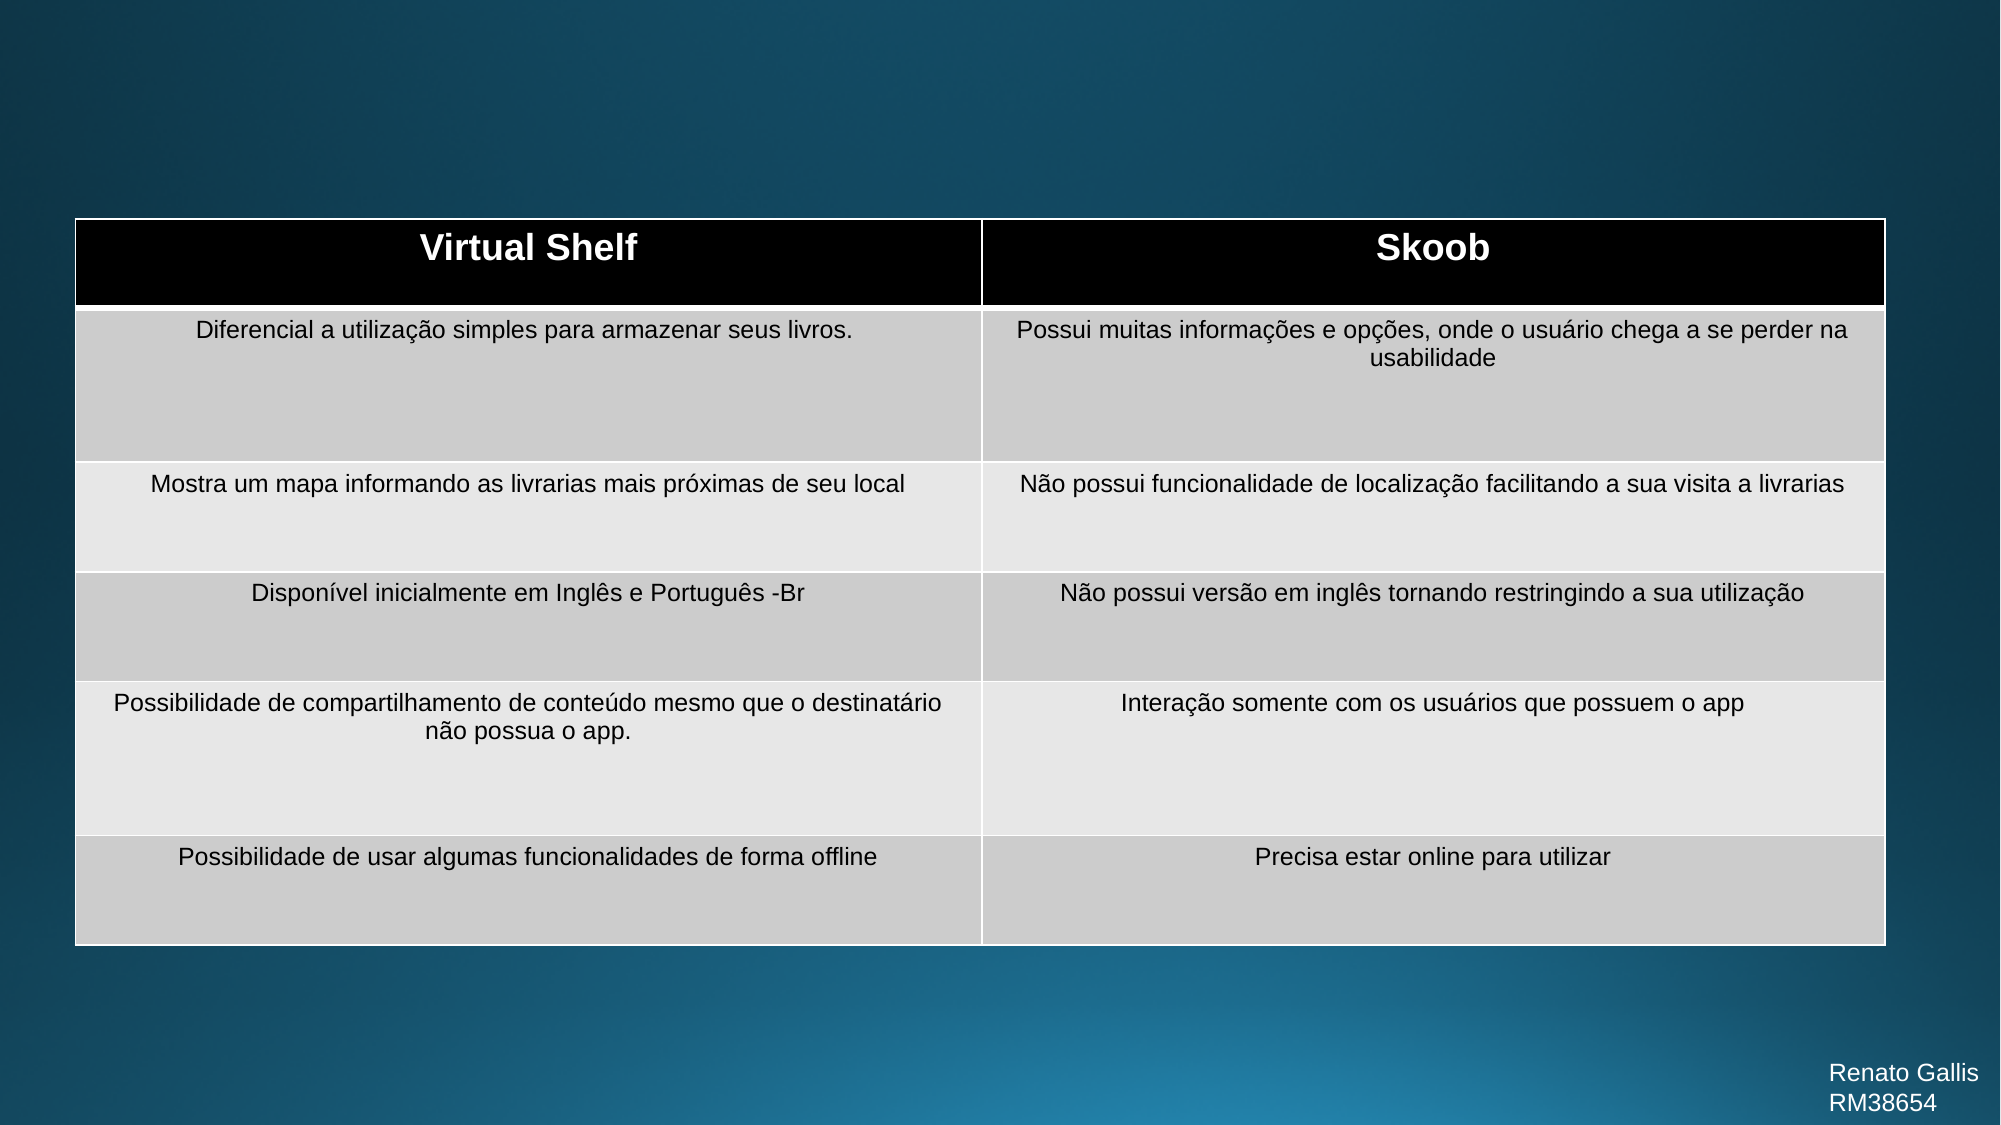

| Virtual Shelf | Skoob |
| --- | --- |
| Diferencial a utilização simples para armazenar seus livros. | Possui muitas informações e opções, onde o usuário chega a se perder na usabilidade |
| Mostra um mapa informando as livrarias mais próximas de seu local | Não possui funcionalidade de localização facilitando a sua visita a livrarias |
| Disponível inicialmente em Inglês e Português -Br | Não possui versão em inglês tornando restringindo a sua utilização |
| Possibilidade de compartilhamento de conteúdo mesmo que o destinatário não possua o app. | Interação somente com os usuários que possuem o app |
| Possibilidade de usar algumas funcionalidades de forma offline | Precisa estar online para utilizar |
Renato Gallis
RM38654